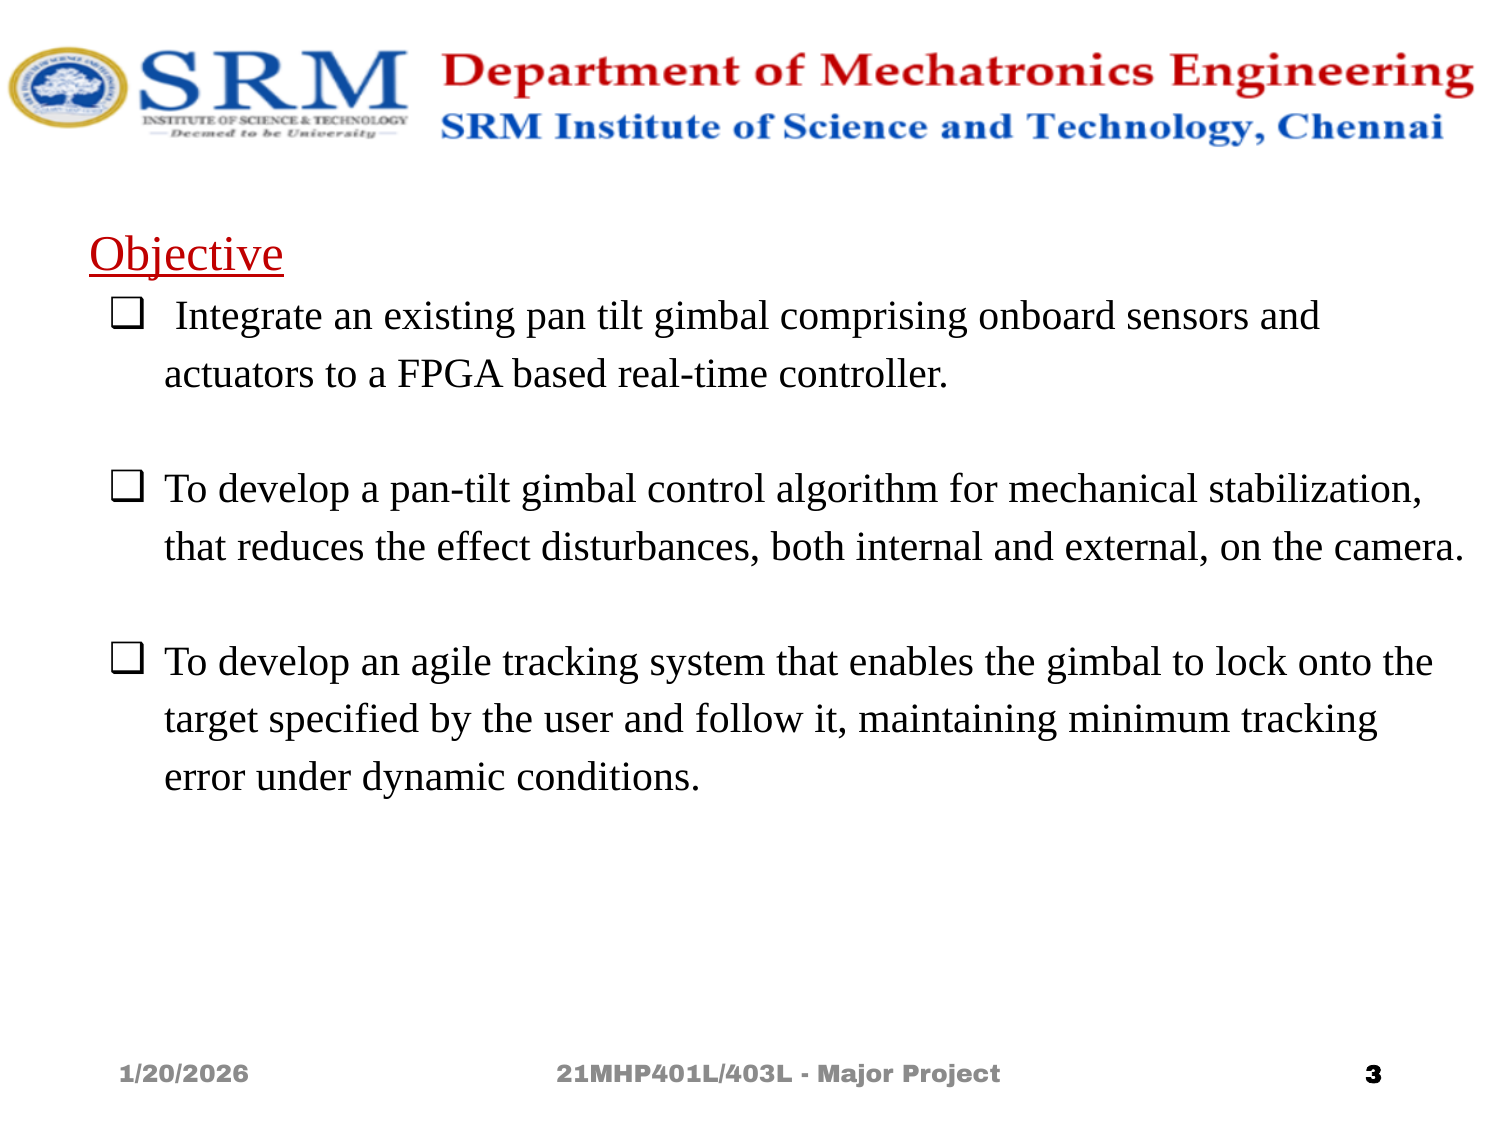

Objective
 Integrate an existing pan tilt gimbal comprising onboard sensors and actuators to a FPGA based real-time controller.

To develop a pan-tilt gimbal control algorithm for mechanical stabilization, that reduces the effect disturbances, both internal and external, on the camera.

To develop an agile tracking system that enables the gimbal to lock onto the target specified by the user and follow it, maintaining minimum tracking error under dynamic conditions.

1/20/2026
21MHP401L/403L - Major Project
3